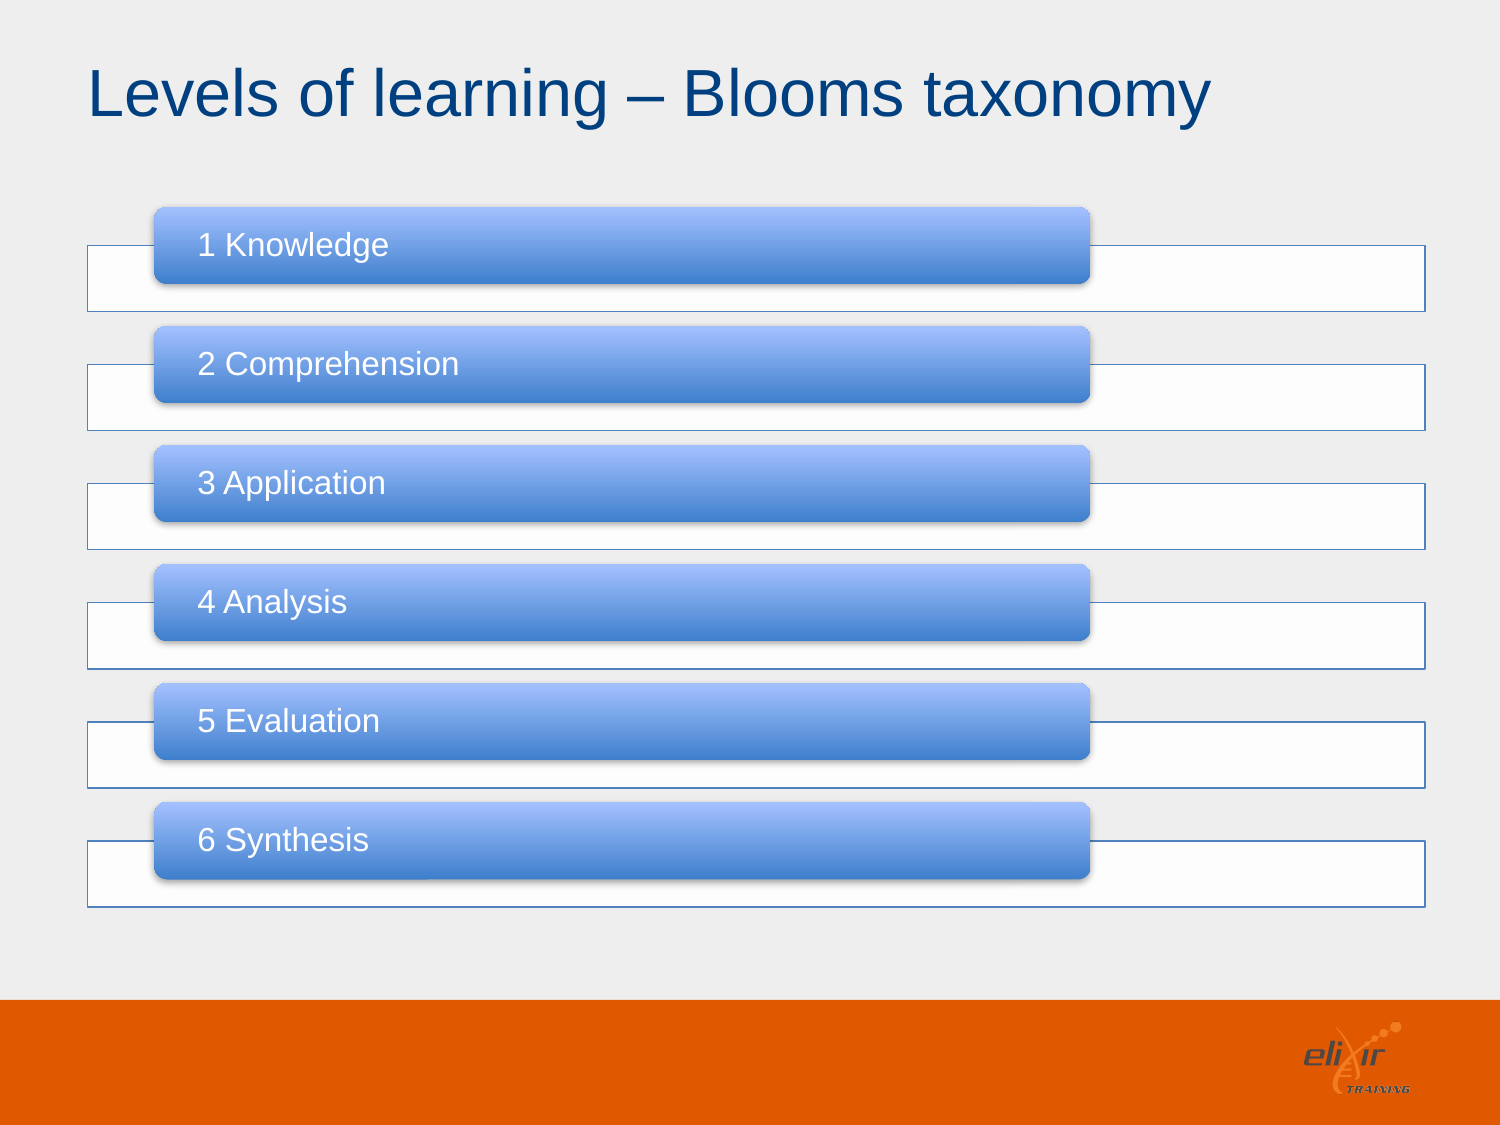

Levels of learning – Blooms taxonomy
1 Knowledge

2 Comprehension

3 Application

4 Analysis

5 Evaluation

6 Synthesis